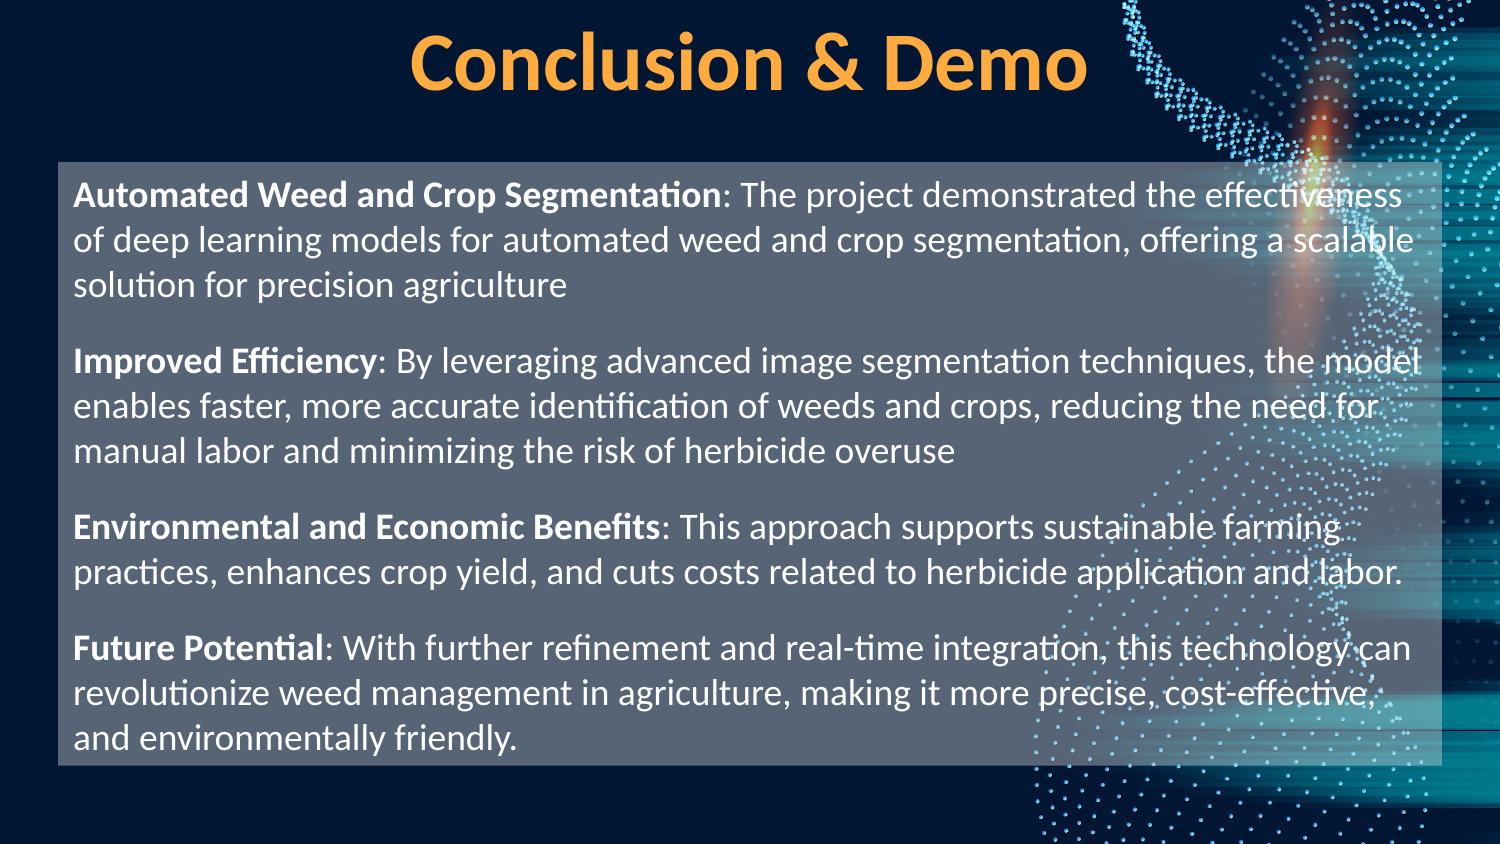

Conclusion & Demo
Automated Weed and Crop Segmentation: The project demonstrated the effectiveness of deep learning models for automated weed and crop segmentation, offering a scalable solution for precision agriculture
Improved Efficiency: By leveraging advanced image segmentation techniques, the model enables faster, more accurate identification of weeds and crops, reducing the need for manual labor and minimizing the risk of herbicide overuse
Environmental and Economic Benefits: This approach supports sustainable farming practices, enhances crop yield, and cuts costs related to herbicide application and labor.
Future Potential: With further refinement and real-time integration, this technology can revolutionize weed management in agriculture, making it more precise, cost-effective, and environmentally friendly.